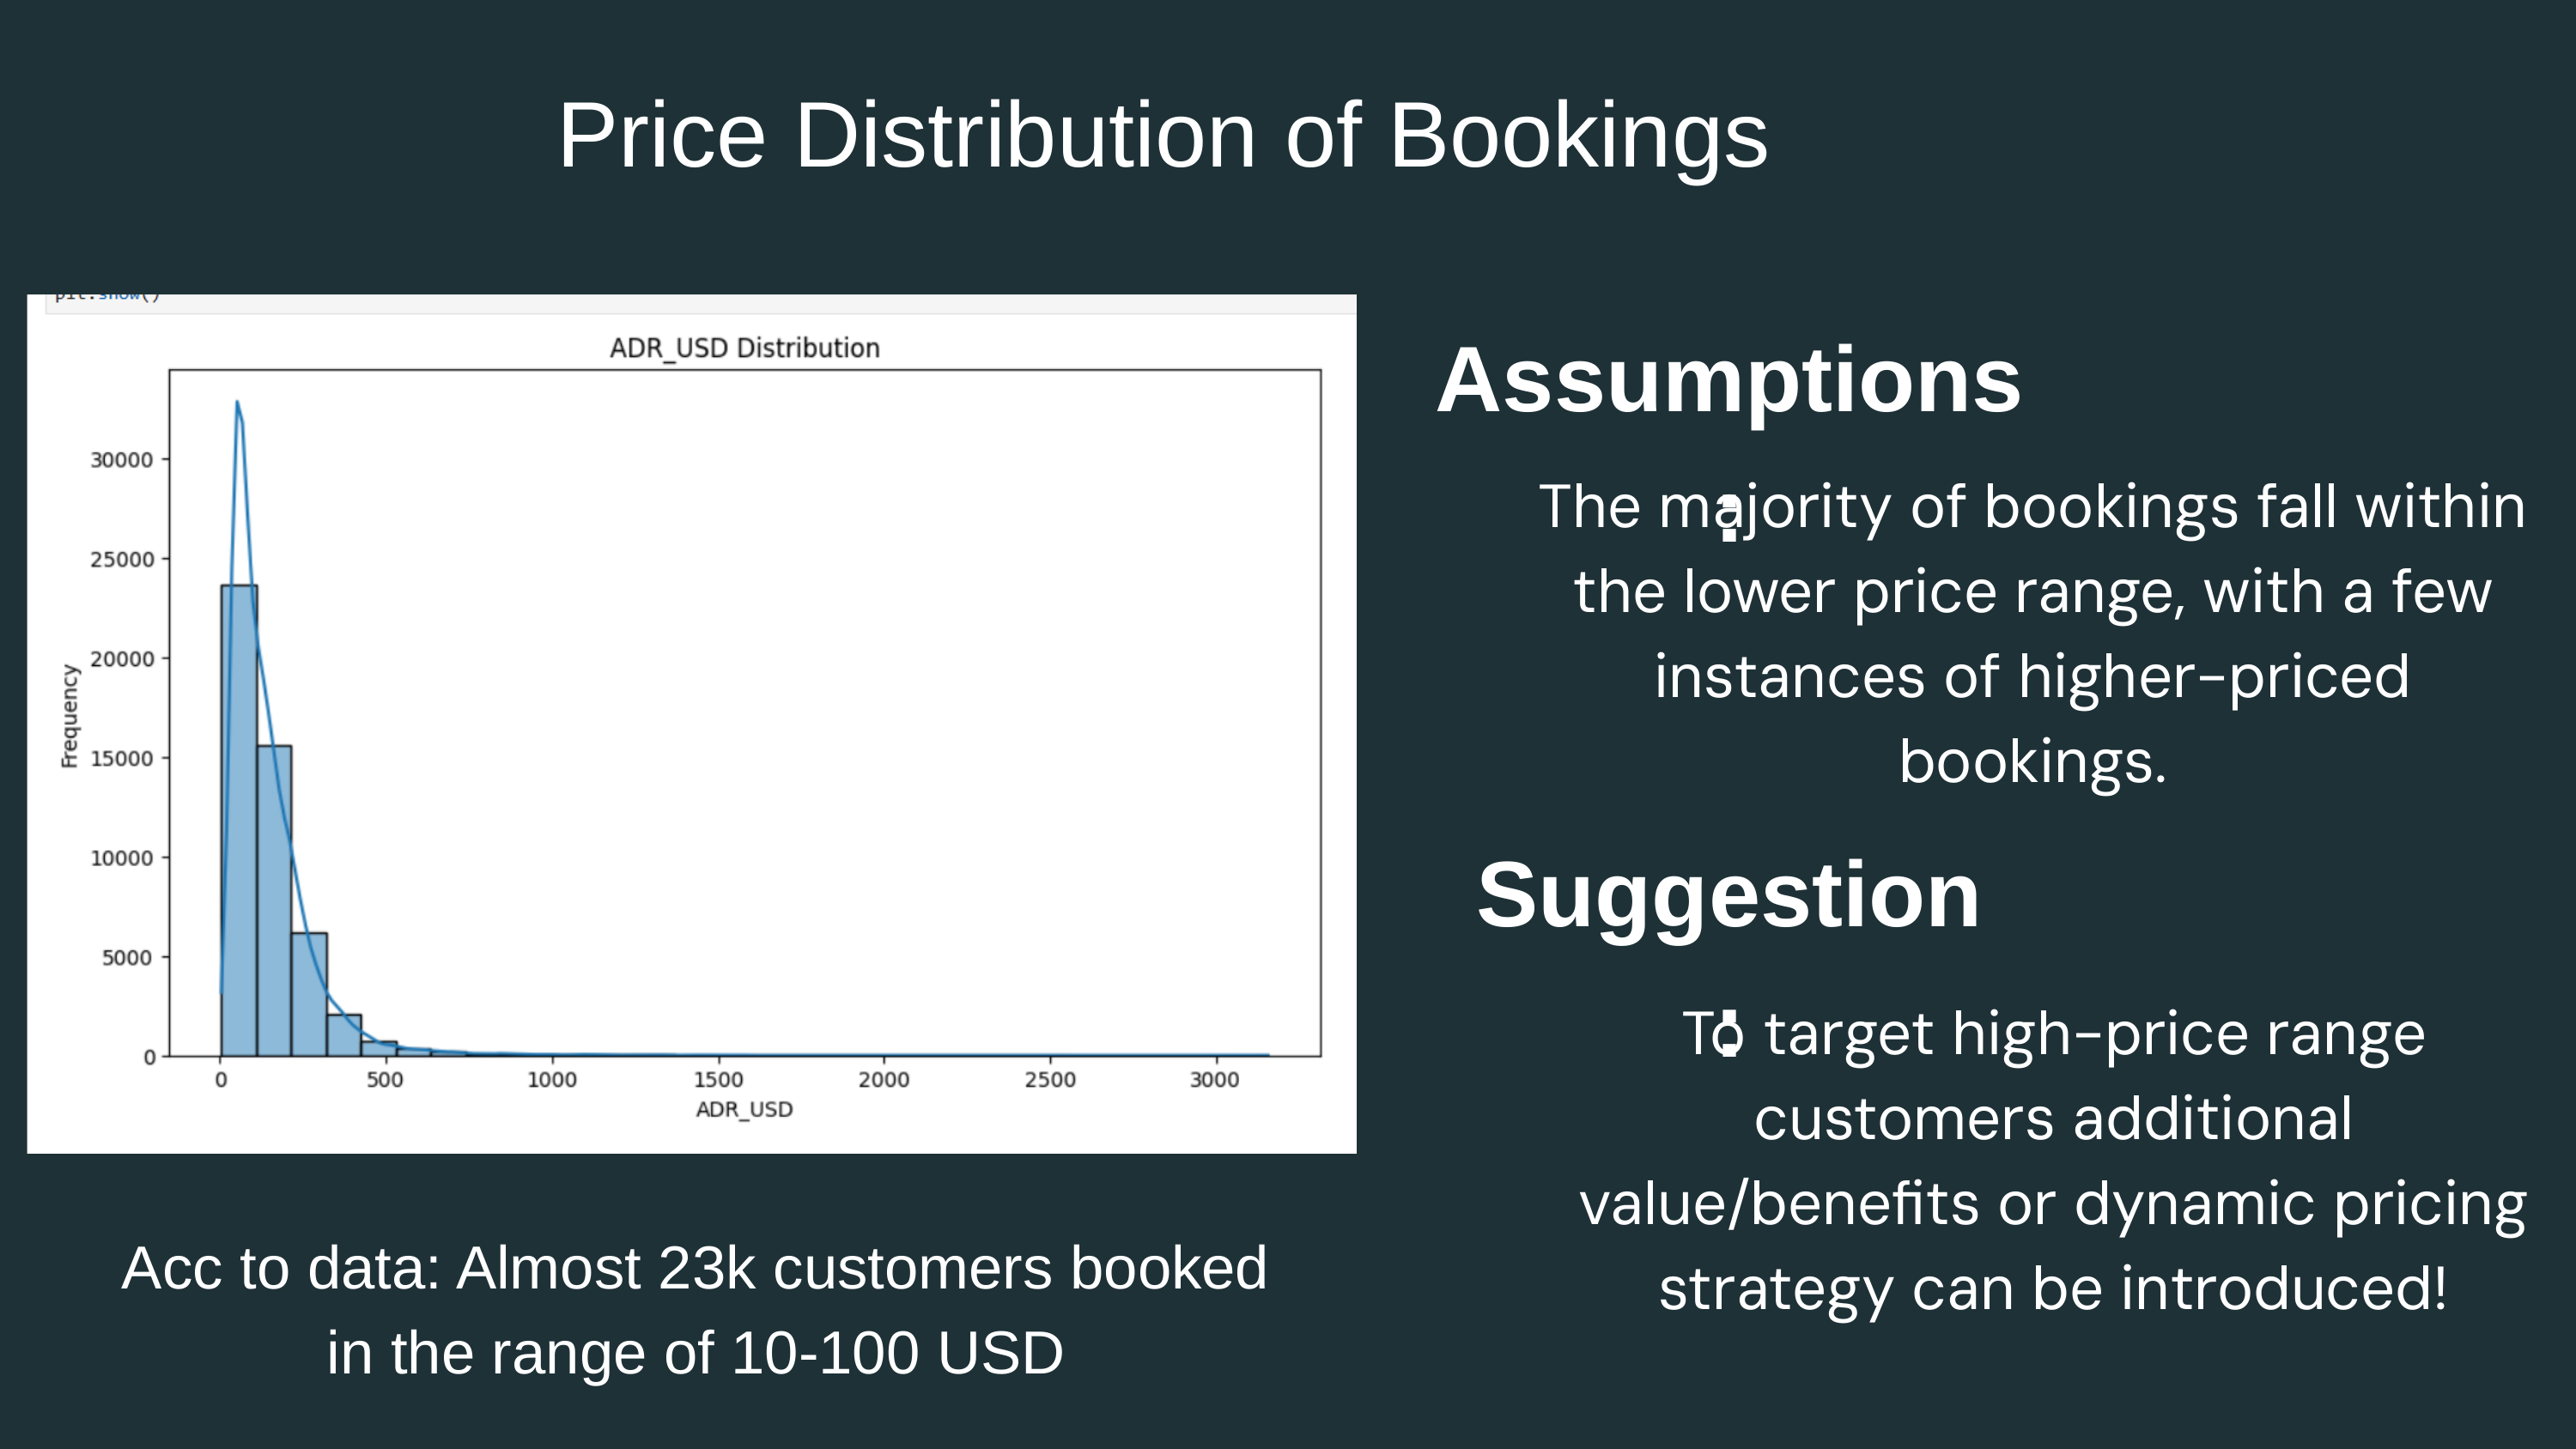

Price Distribution of Bookings

Assumptions:
The majority of bookings fall within the lower price range, with a few instances of higher-priced bookings.
Suggestion:
To target high-price range customers additional value/benefits or dynamic pricing strategy can be introduced!
Acc to data: Almost 23k customers booked in the range of 10-100 USD